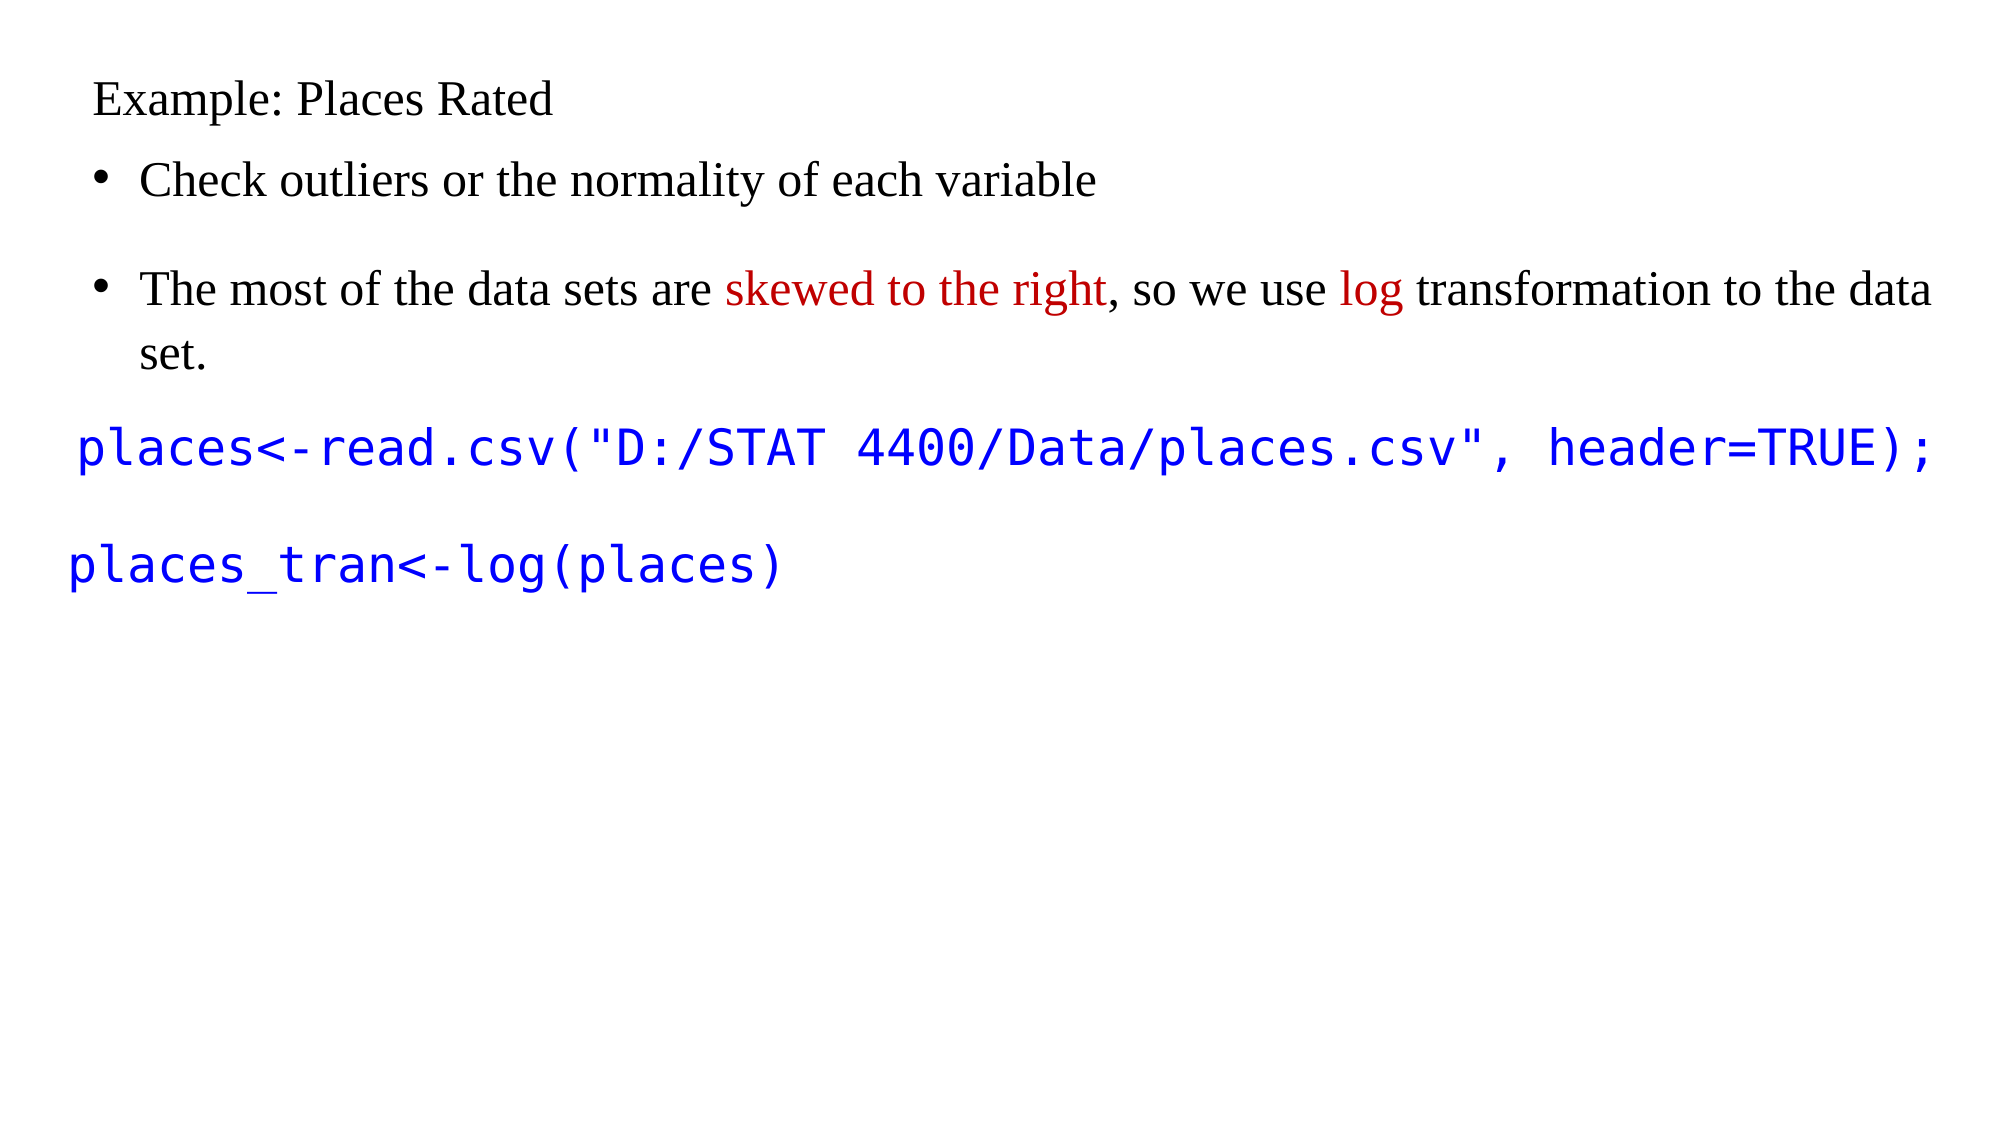

Example: Places Rated
Check outliers or the normality of each variable
The most of the data sets are skewed to the right, so we use log transformation to the data set.
places<-read.csv("D:/STAT 4400/Data/places.csv", header=TRUE);

places_tran<-log(places)